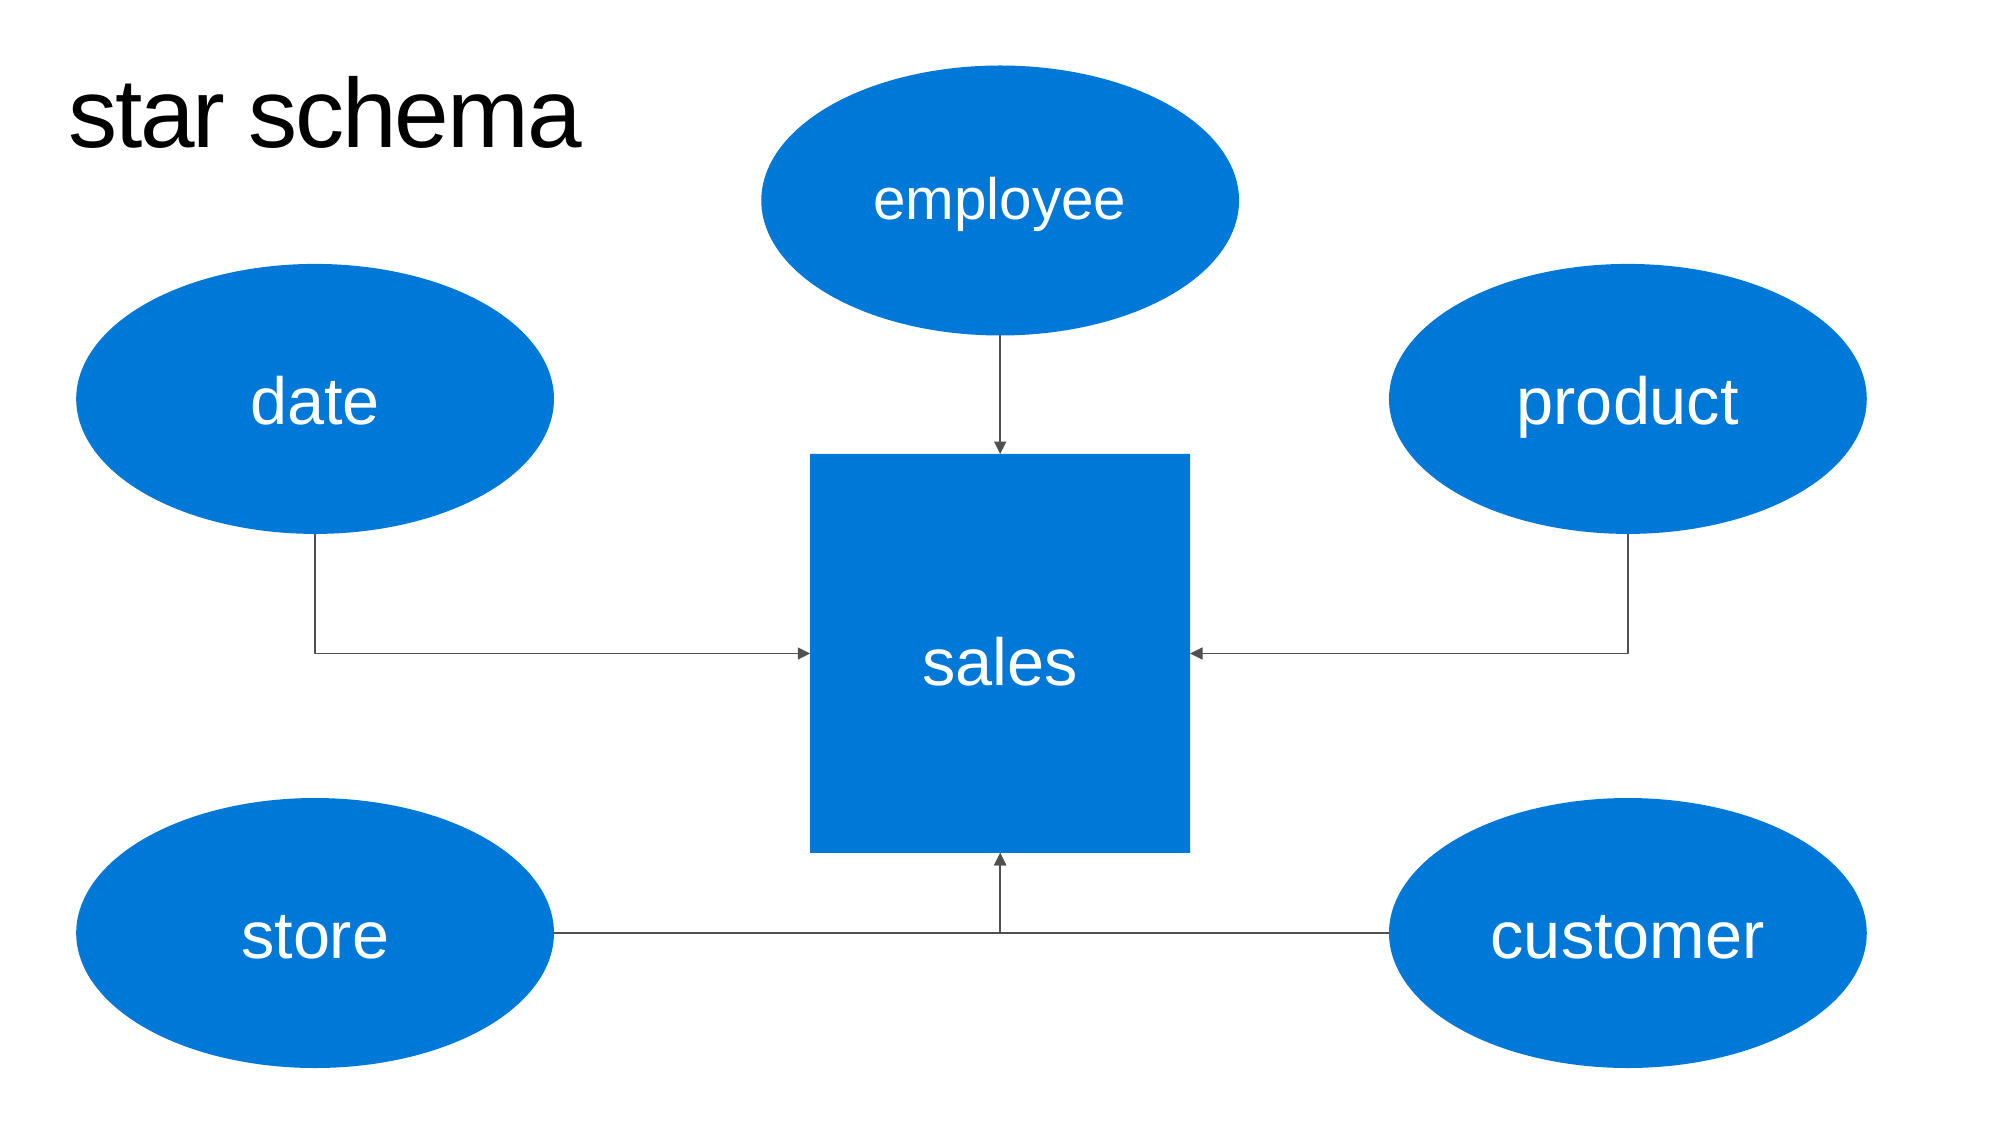

# star schema

employee

date

product

sales

store

customer